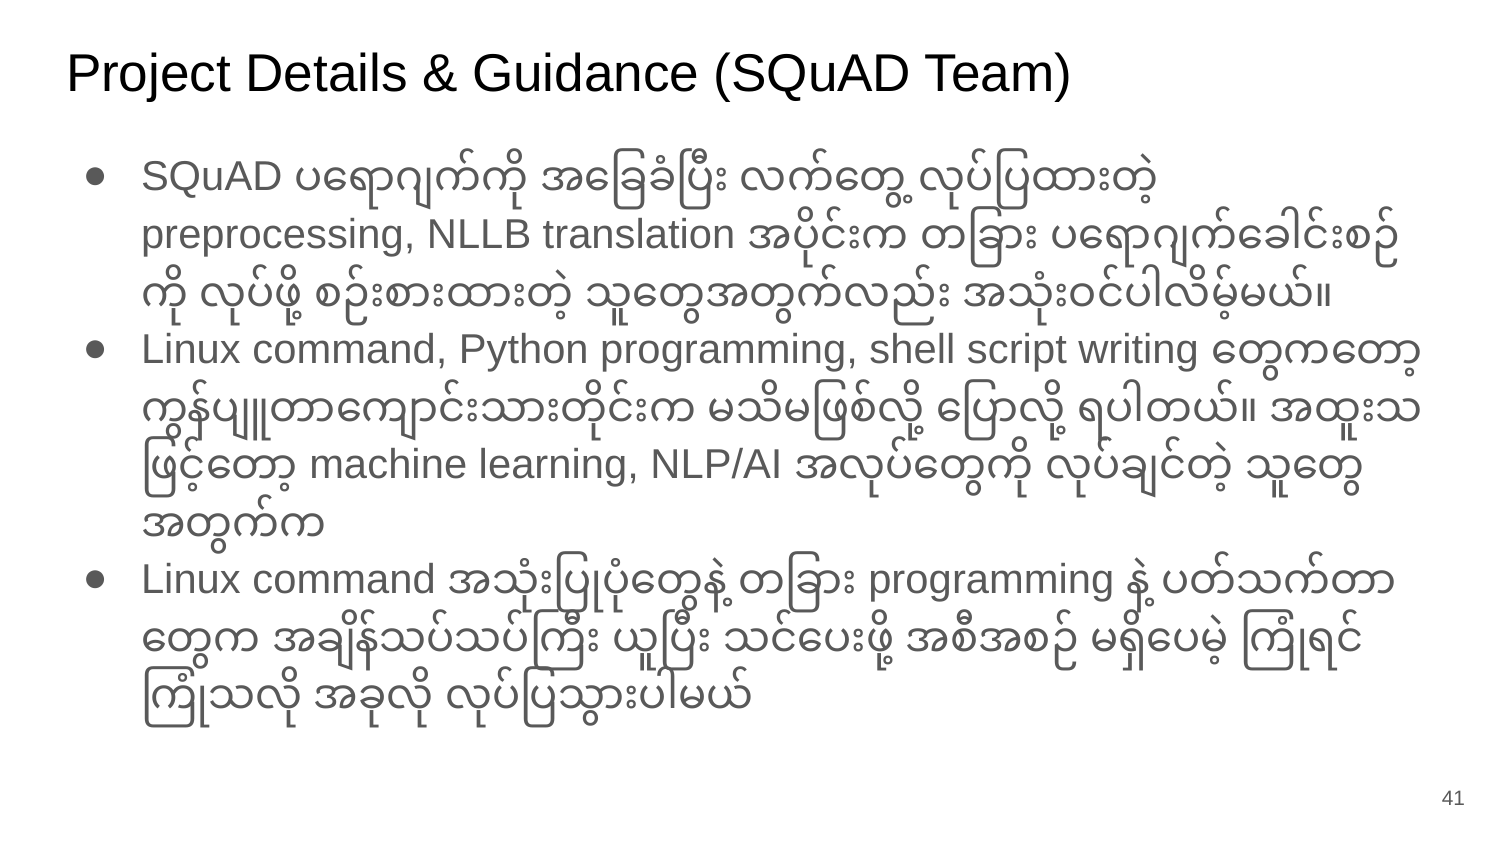

# Project Details & Guidance (SQuAD Team)
SQuAD ပရောဂျက်ကို အခြေခံပြီး လက်တွေ့ လုပ်ပြထားတဲ့ preprocessing, NLLB translation အပိုင်းက တခြား ပရောဂျက်ခေါင်းစဉ်ကို လုပ်ဖို့ စဉ်းစားထားတဲ့ သူတွေအတွက်လည်း အသုံးဝင်ပါလိမ့်မယ်။
Linux command, Python programming, shell script writing တွေကတော့ ကွန်ပျူတာကျောင်းသားတိုင်းက မသိမဖြစ်လို့ ပြောလို့ ရပါတယ်။ အထူးသဖြင့်တော့ machine learning, NLP/AI အလုပ်တွေကို လုပ်ချင်တဲ့ သူတွေအတွက်က
Linux command အသုံးပြုပုံတွေနဲ့ တခြား programming နဲ့ ပတ်သက်တာတွေက အချိန်သပ်သပ်ကြီး ယူပြီး သင်ပေးဖို့ အစီအစဉ် မရှိပေမဲ့ ကြုံရင် ကြုံသလို အခုလို လုပ်ပြသွားပါမယ်
41